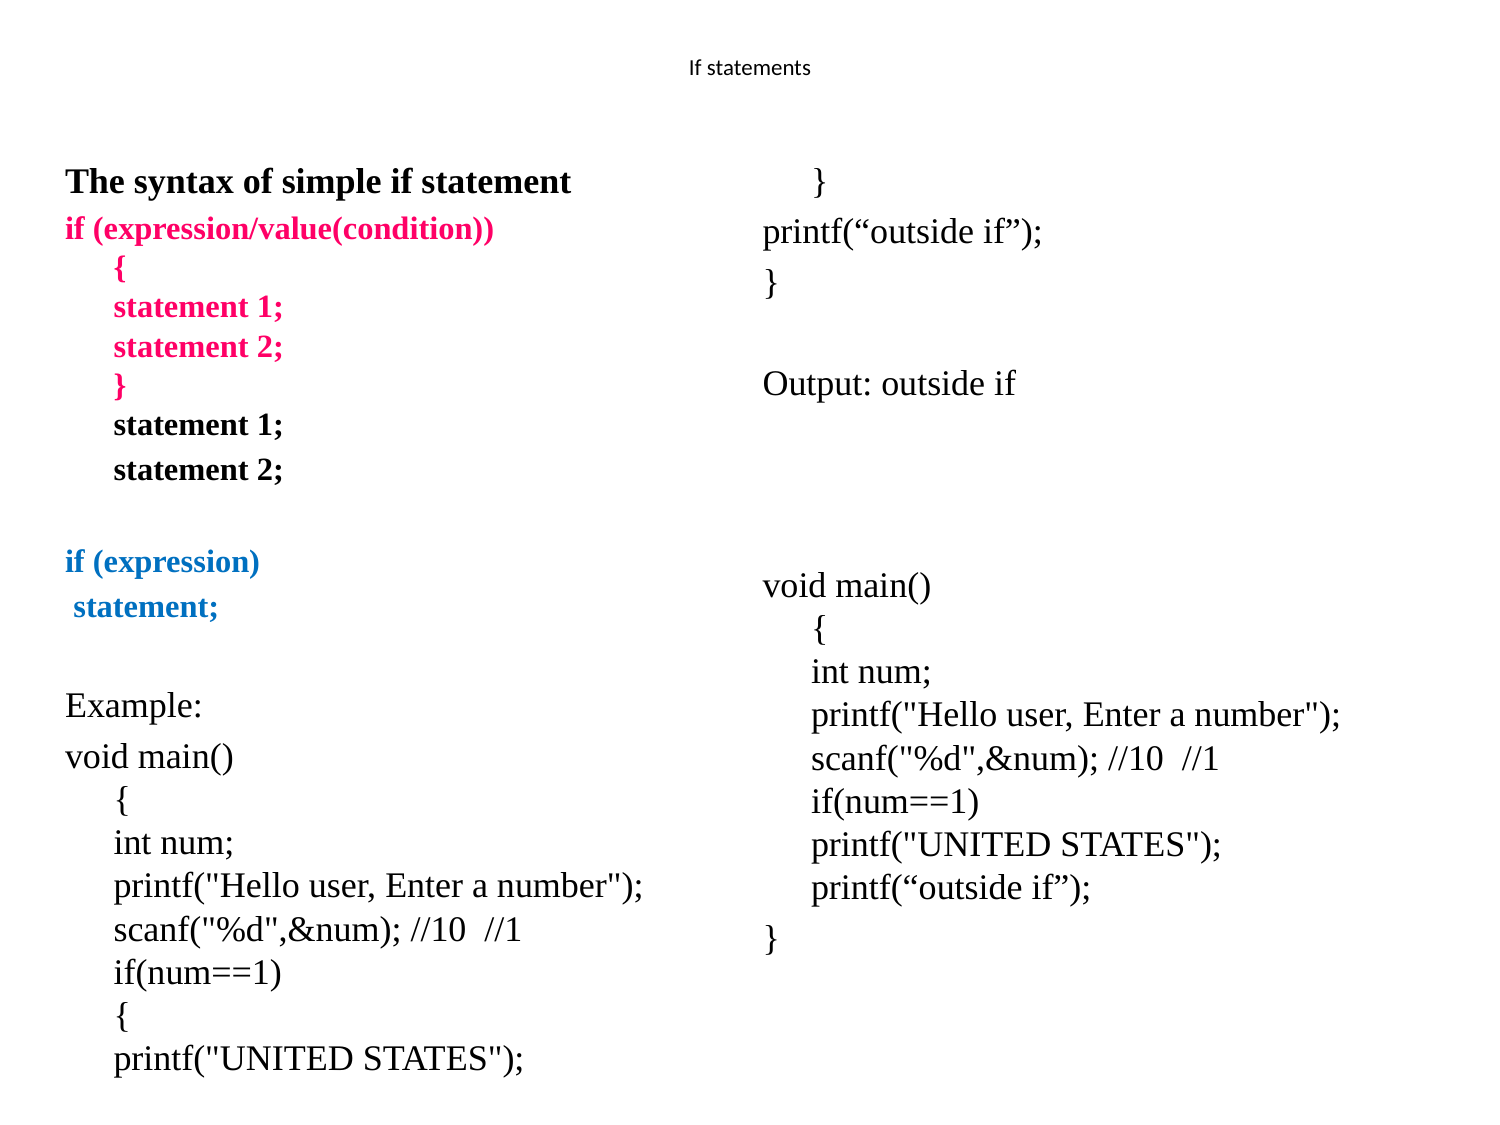

# If statements
The syntax of simple if statement
if (expression/value(condition))
{
statement 1;
statement 2;
}
statement 1;
	statement 2;

if (expression)
 statement;

Example:
void main()
{
int num;
printf("Hello user, Enter a number");
scanf("%d",&num); //10  //1
if(num==1)
{
printf("UNITED STATES");
}
printf(“outside if”);
}

Output: outside if

void main()
{
int num;
printf("Hello user, Enter a number");
scanf("%d",&num); //10  //1
if(num==1)
printf("UNITED STATES");
printf(“outside if”);
}